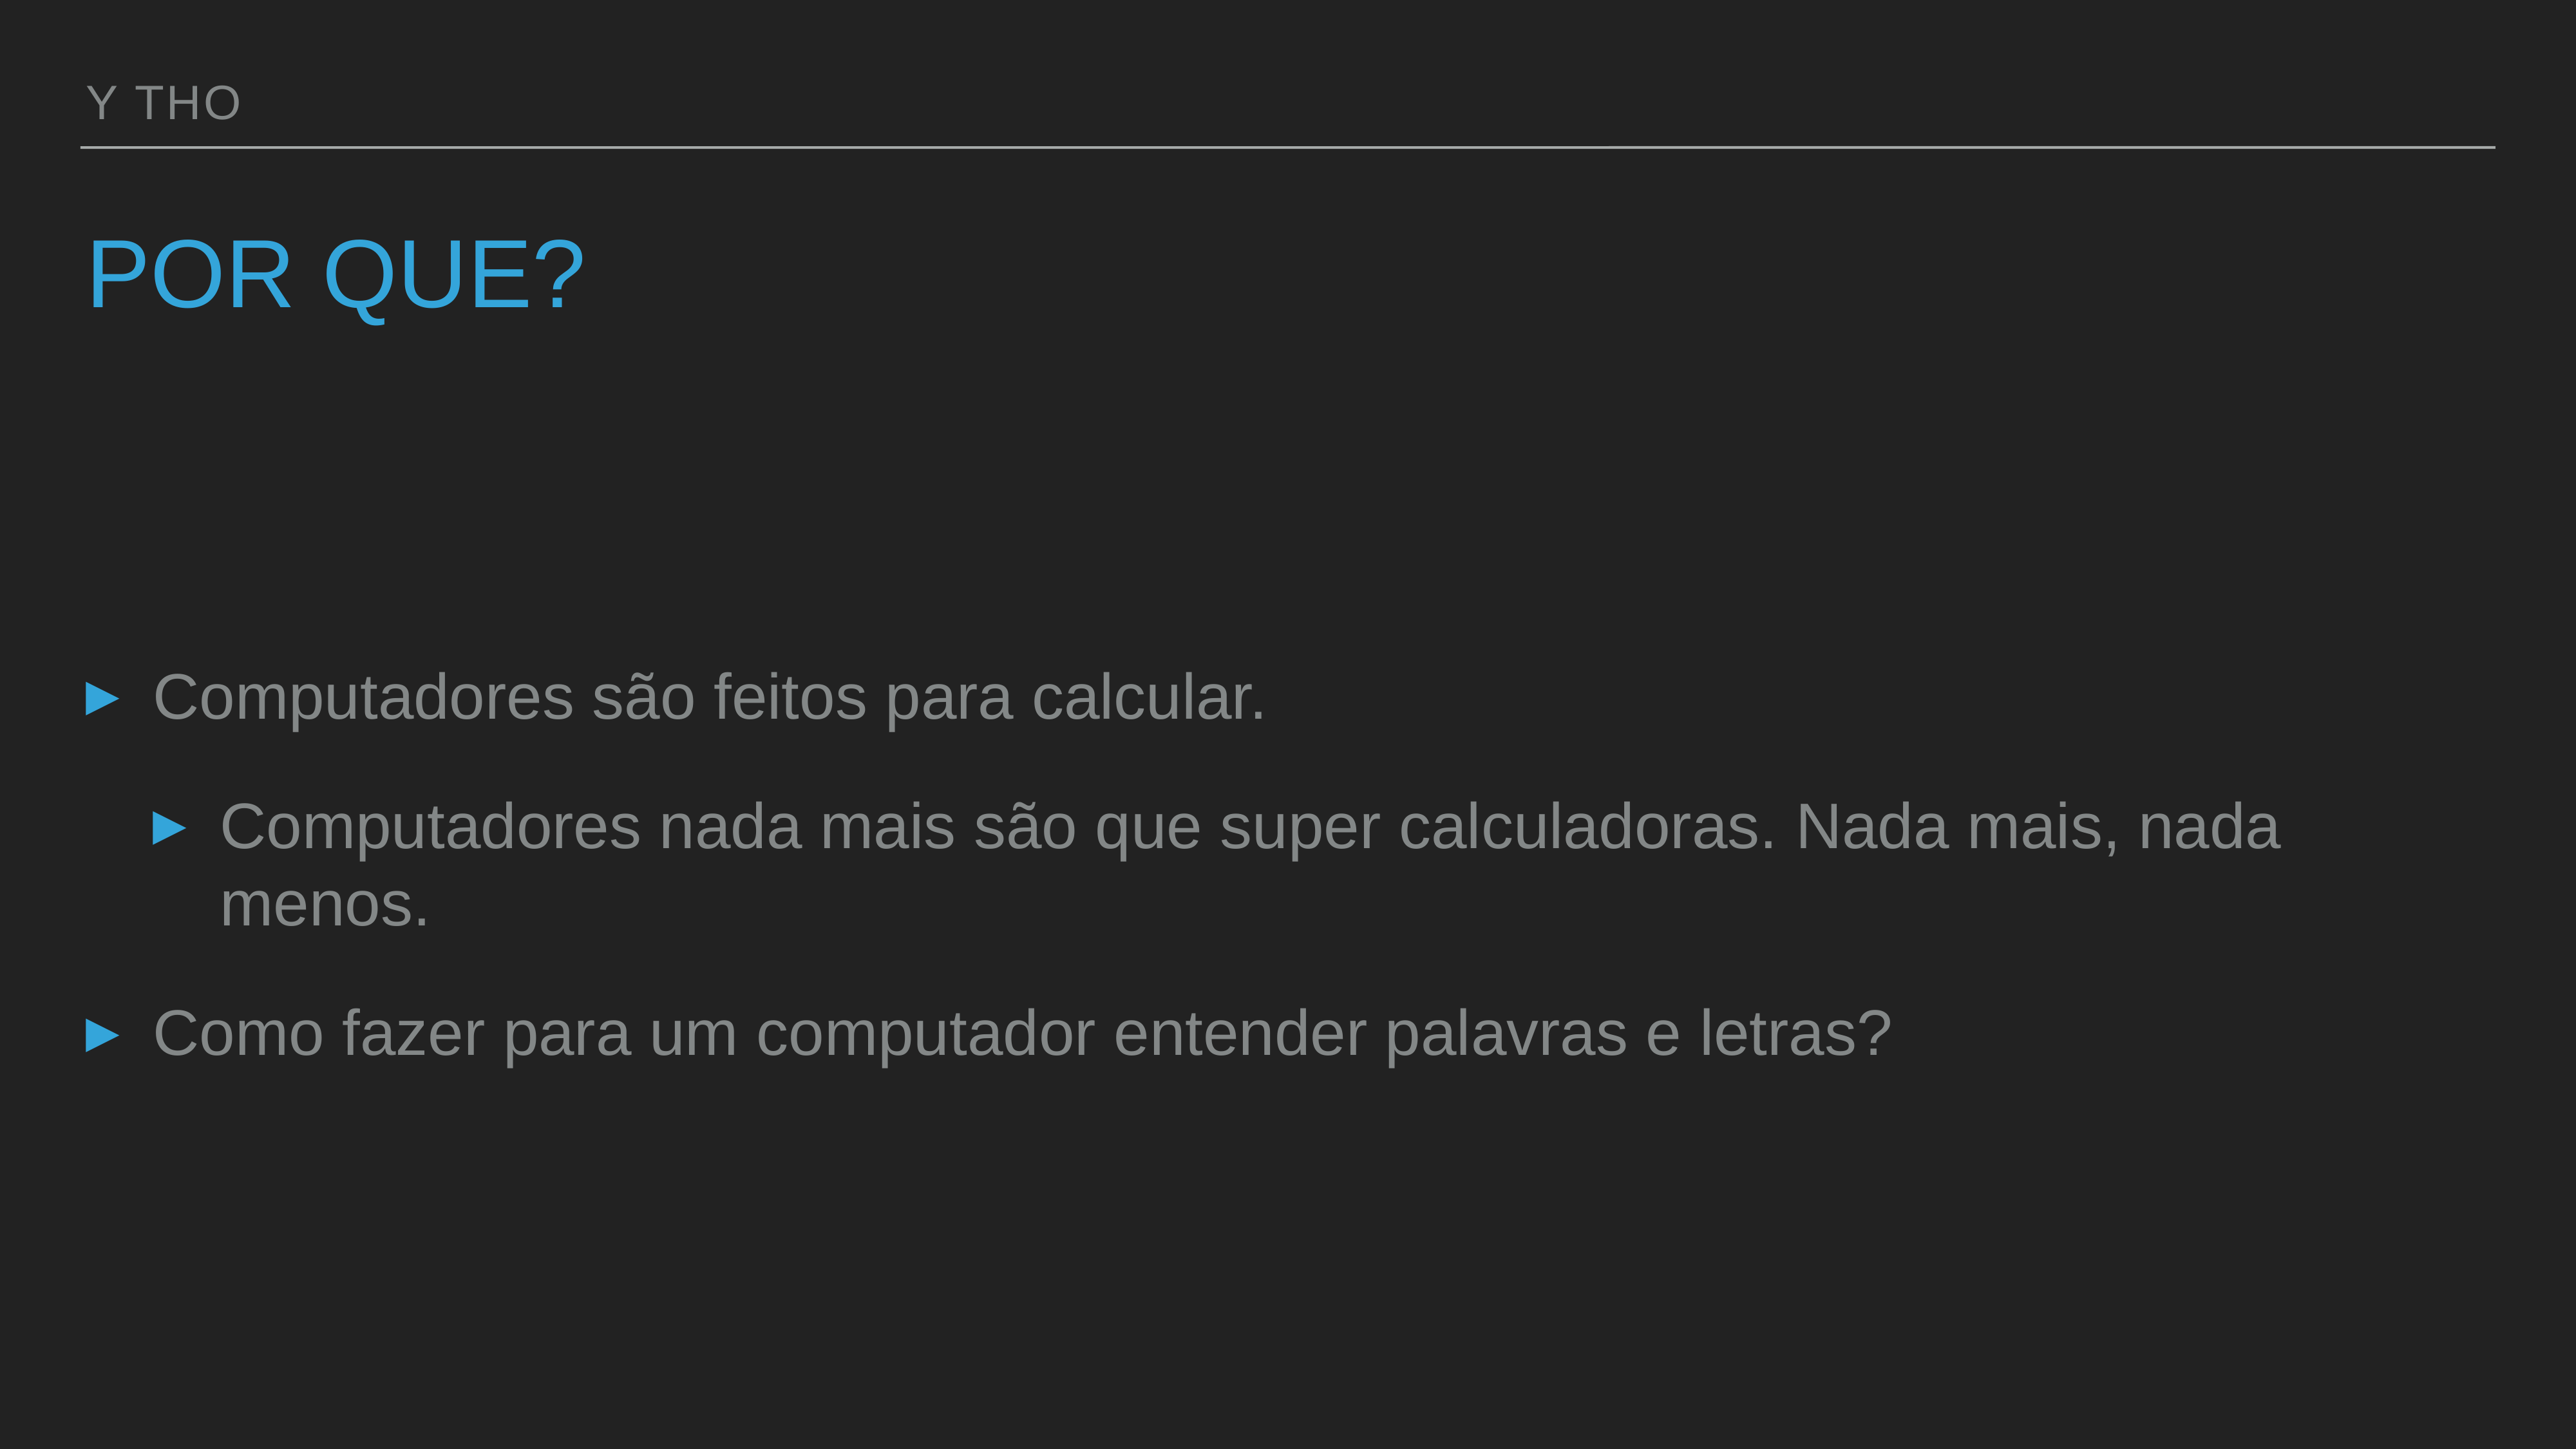

Y tho
# Por que?
Computadores são feitos para calcular.
Computadores nada mais são que super calculadoras. Nada mais, nada menos.
Como fazer para um computador entender palavras e letras?